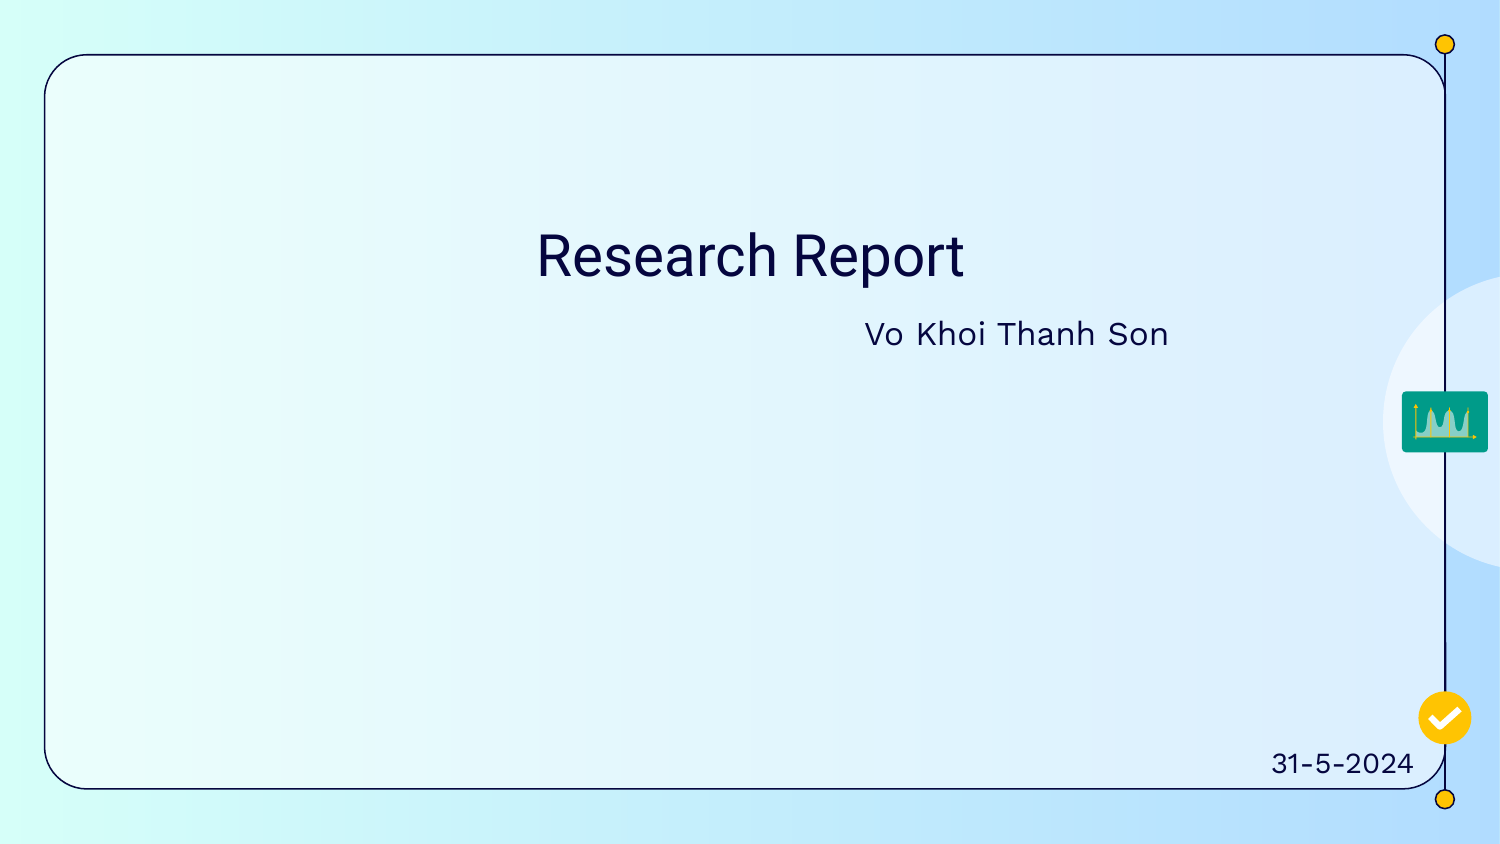

Research Report
Vo Khoi Thanh Son
31-5-2024